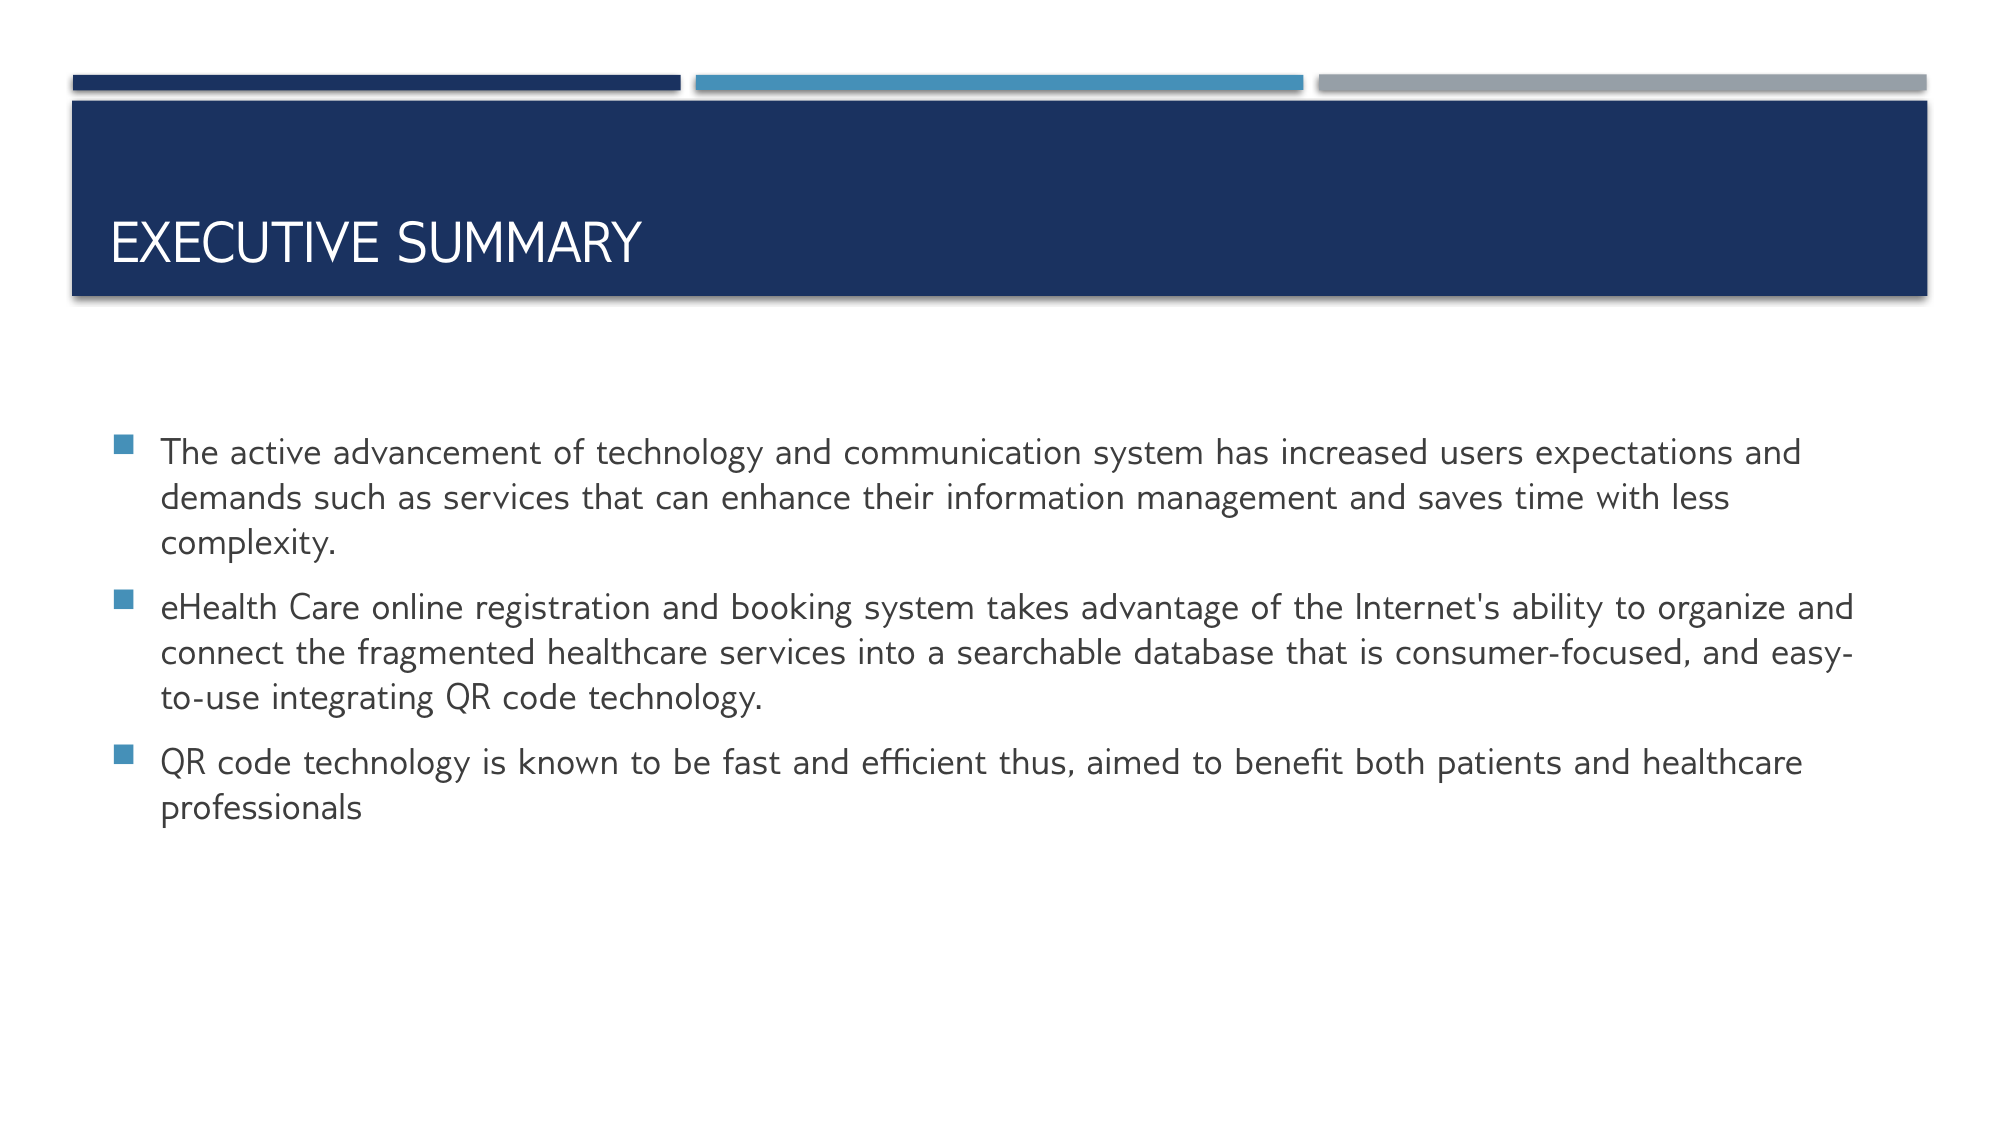

# Executive Summary
The active advancement of technology and communication system has increased users expectations and demands such as services that can enhance their information management and saves time with less complexity.
eHealth Care online registration and booking system takes advantage of the Internet's ability to organize and connect the fragmented healthcare services into a searchable database that is consumer-focused, and easy-to-use integrating QR code technology.
QR code technology is known to be fast and efficient thus, aimed to benefit both patients and healthcare professionals